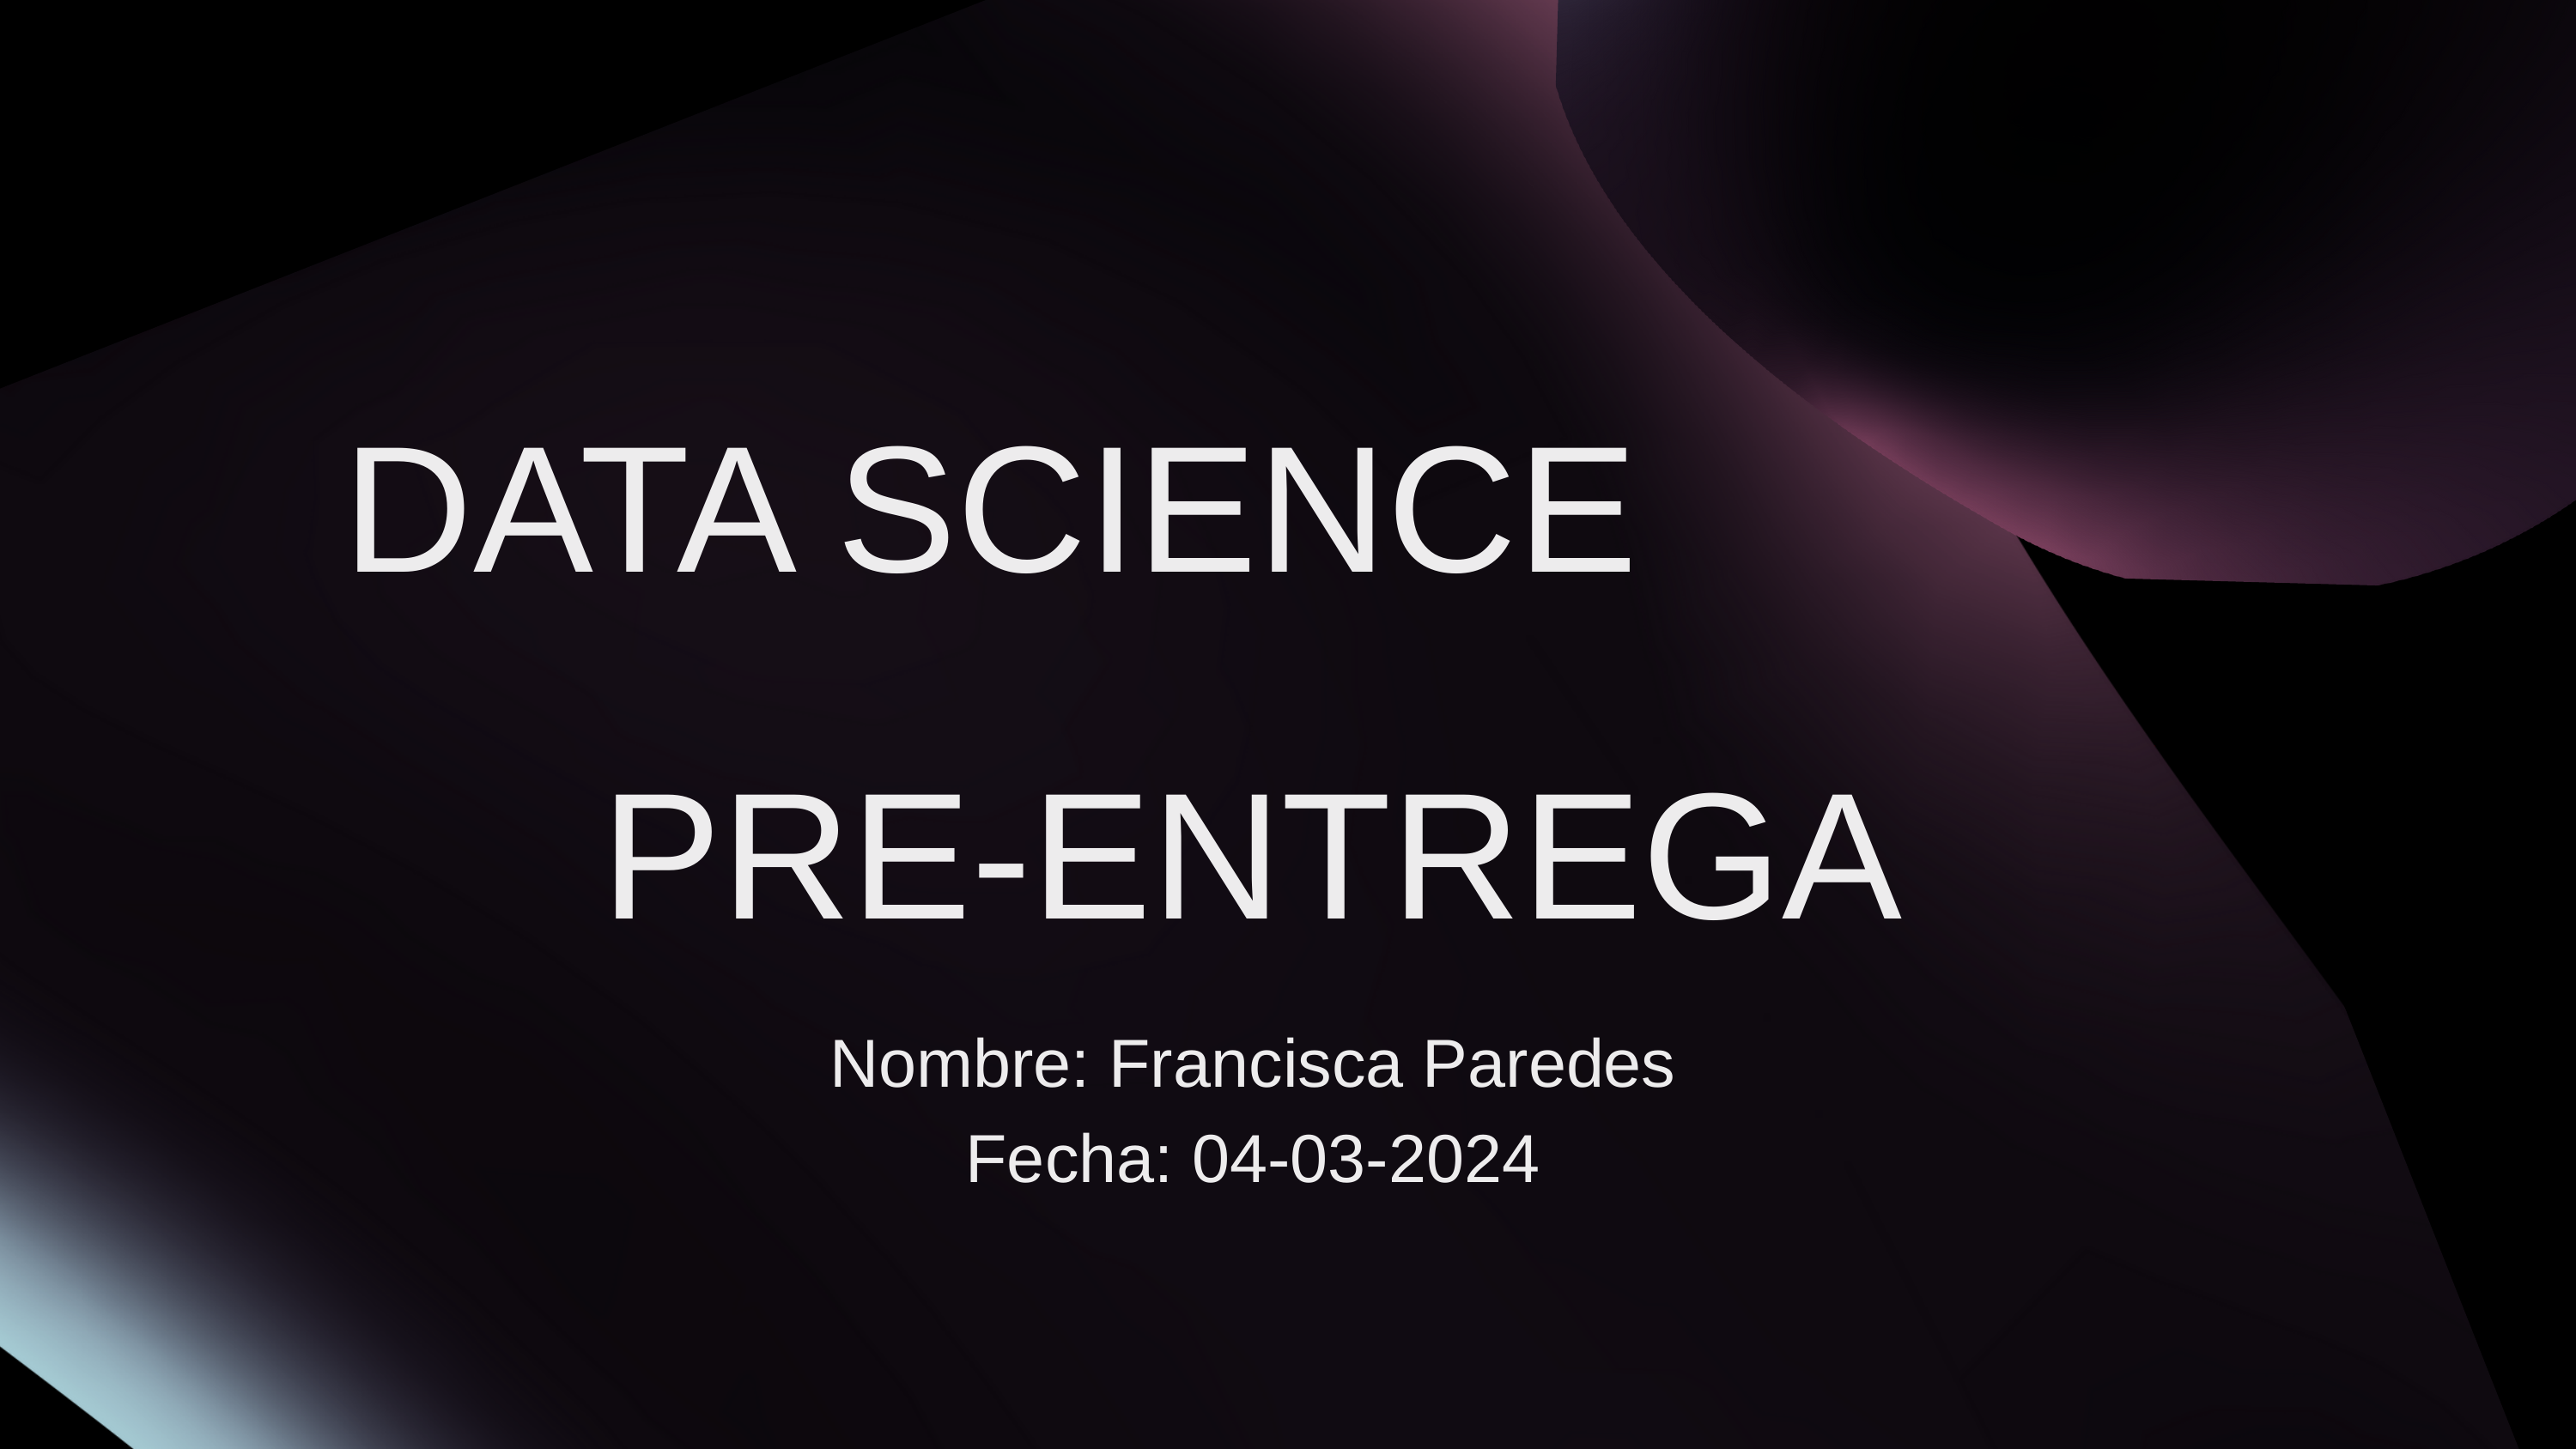

DATA SCIENCE

PRE-ENTREGA
Nombre: Francisca Paredes
Fecha: 04-03-2024